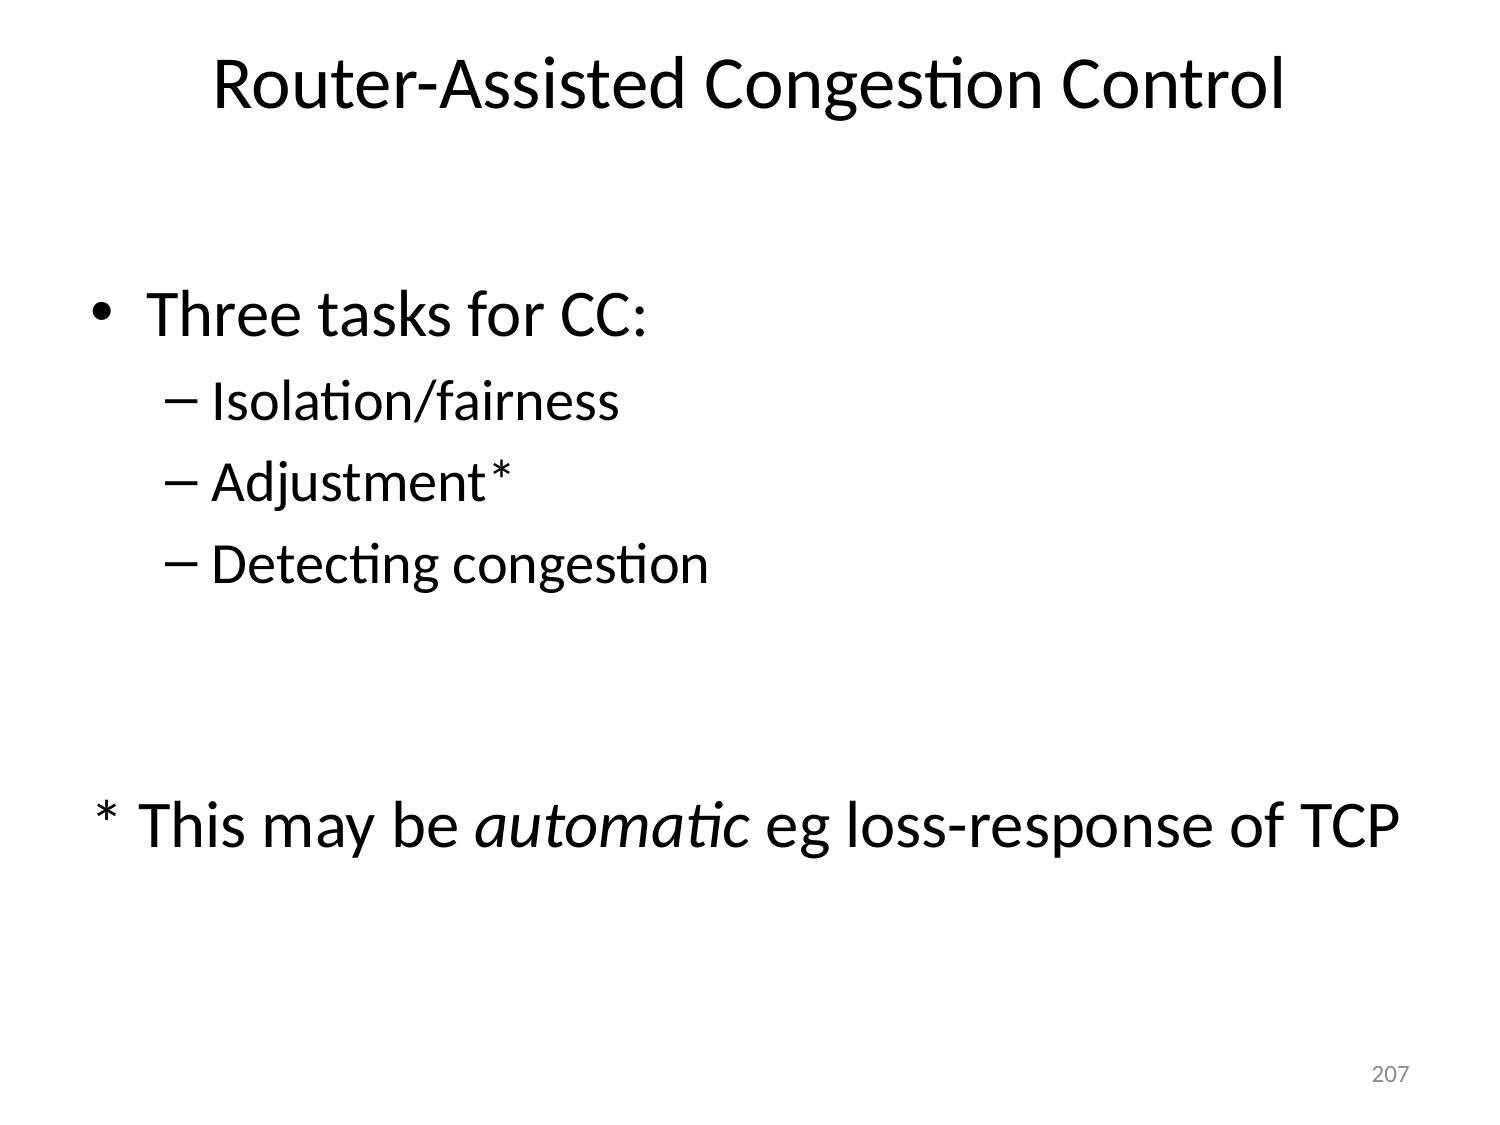

# Router-Assisted Congestion Control
Three tasks for CC:
Isolation/fairness
Adjustment*
Detecting congestion

* This may be automatic eg loss-response of TCP
207